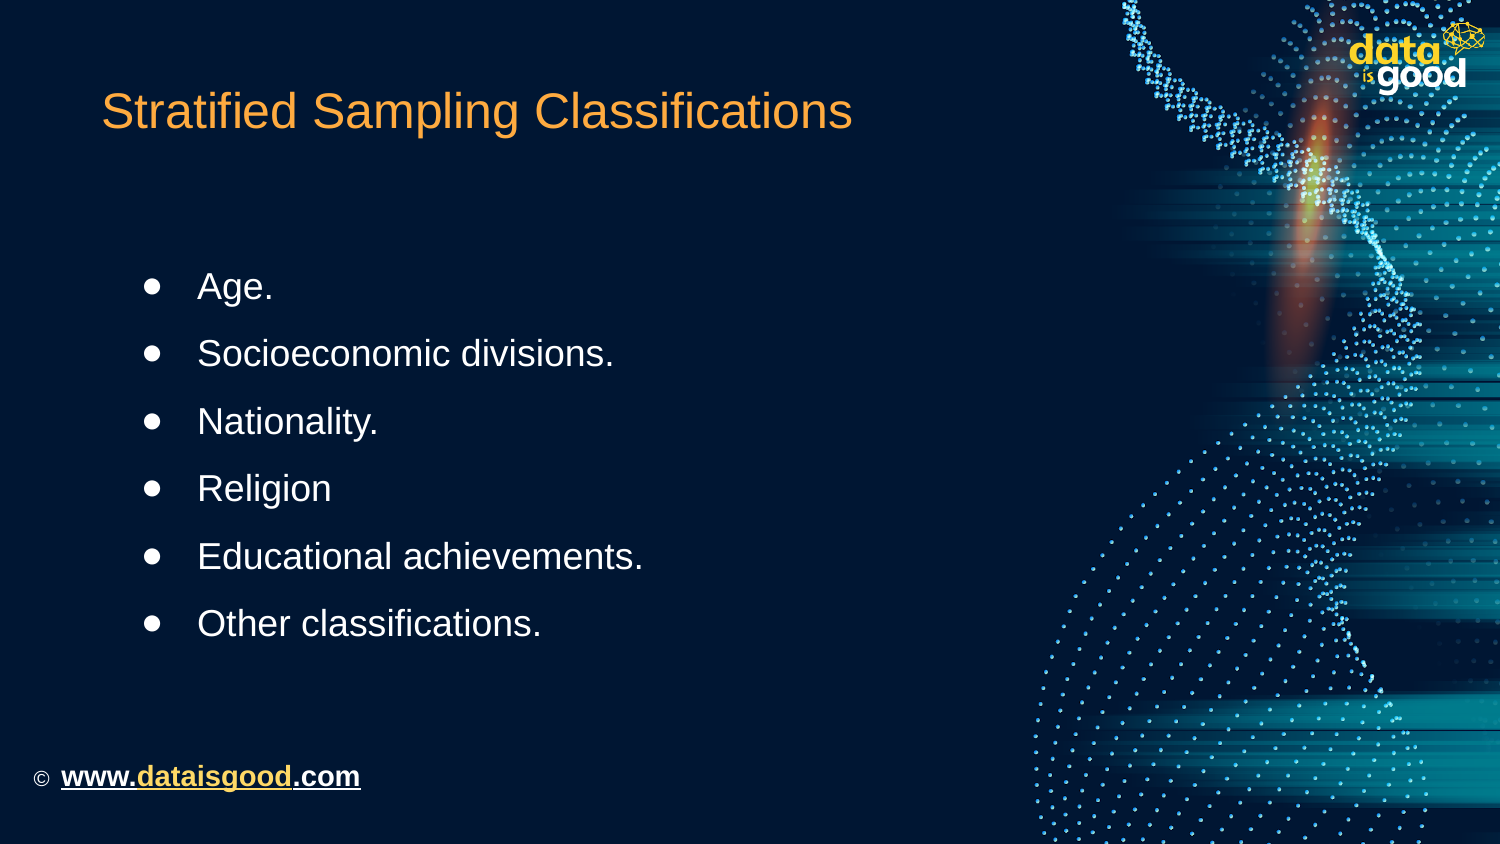

# Stratified Sampling Classifications
Age.
Socioeconomic divisions.
Nationality.
Religion
Educational achievements.
Other classifications.